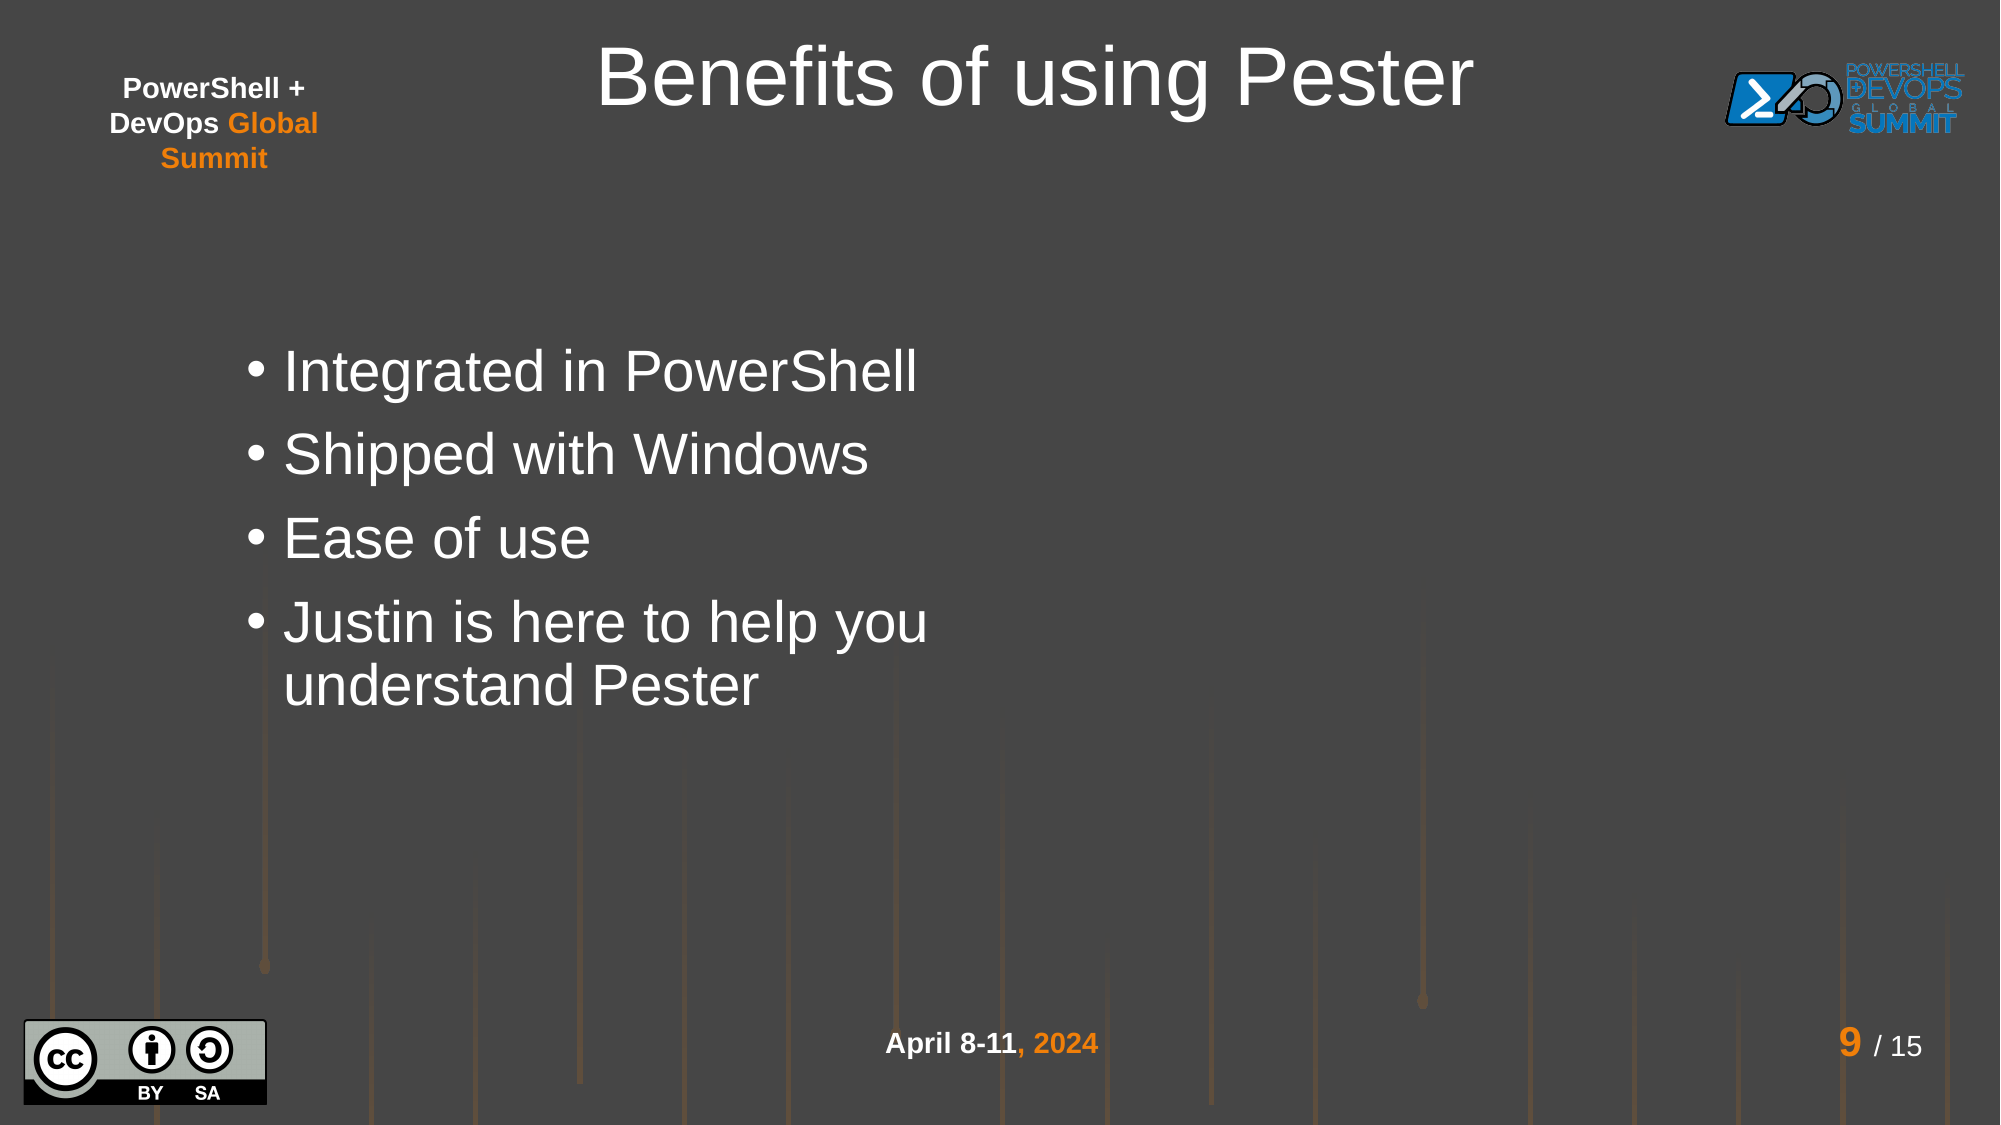

# Benefits of using Pester
Integrated in PowerShell
Shipped with Windows
Ease of use
Justin is here to help you understand Pester